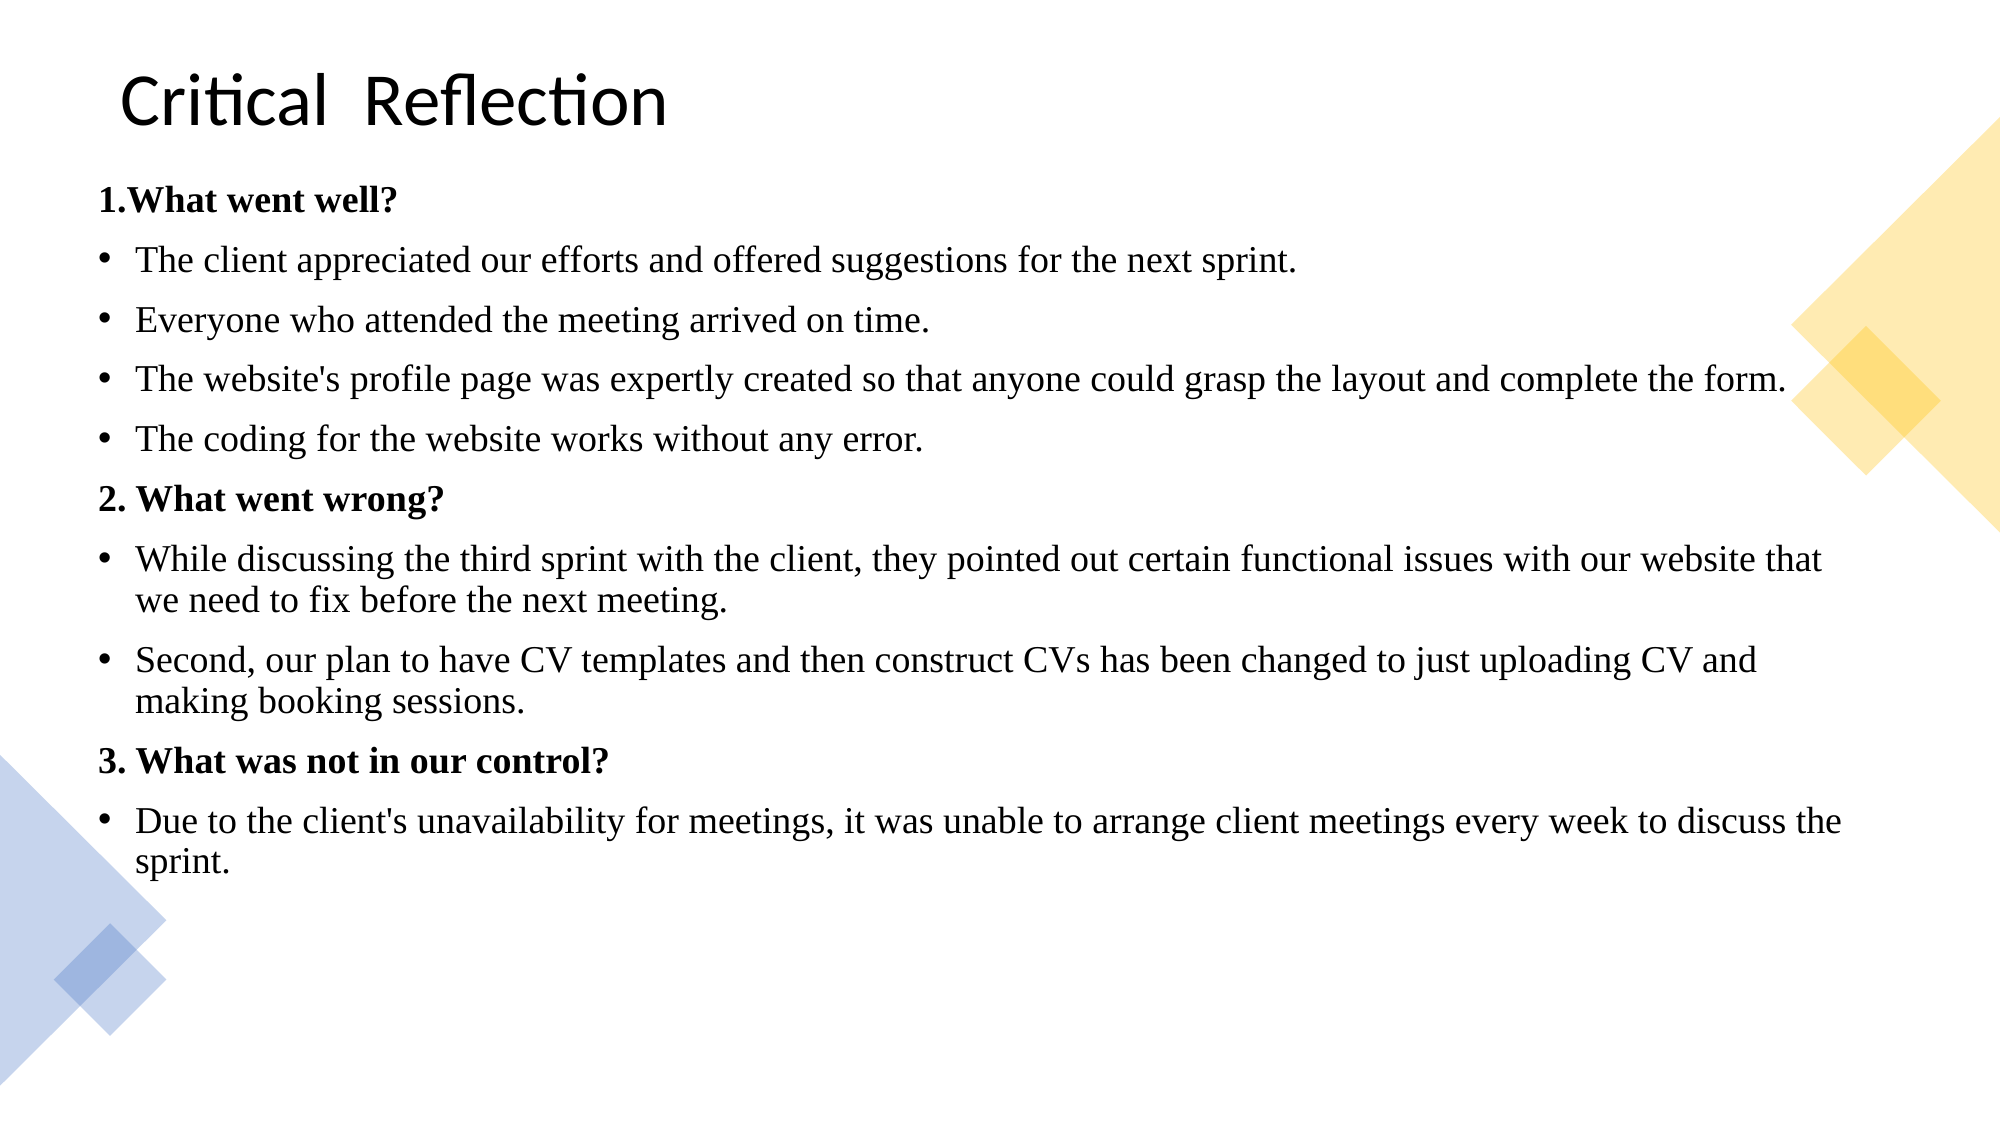

# Critical  Reflection
1.What went well?
The client appreciated our efforts and offered suggestions for the next sprint.
Everyone who attended the meeting arrived on time.
The website's profile page was expertly created so that anyone could grasp the layout and complete the form.
The coding for the website works without any error.
2. What went wrong?
While discussing the third sprint with the client, they pointed out certain functional issues with our website that we need to fix before the next meeting.
Second, our plan to have CV templates and then construct CVs has been changed to just uploading CV and making booking sessions.
3. What was not in our control?
Due to the client's unavailability for meetings, it was unable to arrange client meetings every week to discuss the sprint.